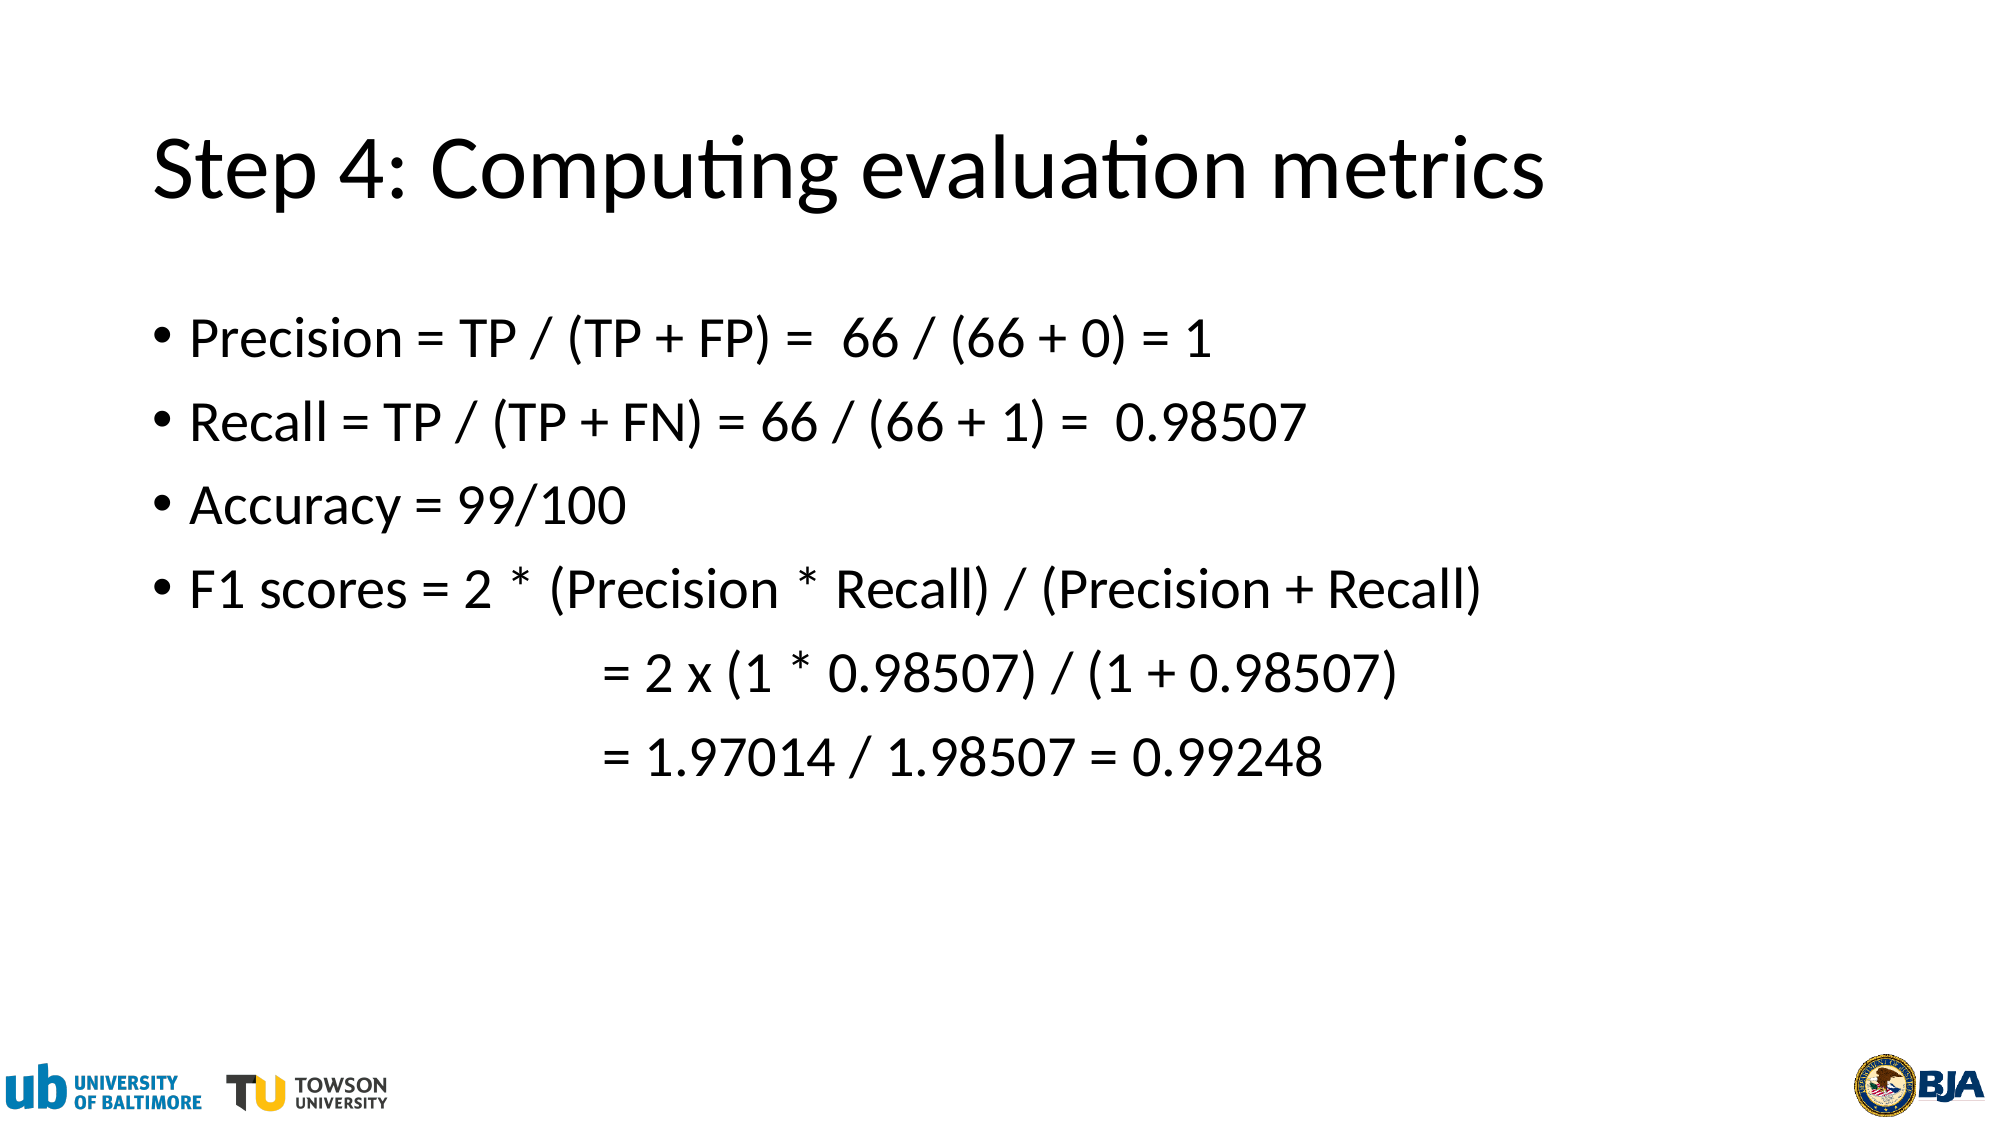

# Step 4: Computing evaluation metrics
Precision = TP / (TP + FP) =  66 / (66 + 0) = 1
Recall = TP / (TP + FN) = 66 / (66 + 1) =  0.98507
Accuracy = 99/100
F1 scores = 2 * (Precision * Recall) / (Precision + Recall)
			= 2 x (1 * 0.98507) / (1 + 0.98507)
			= 1.97014 / 1.98507 = 0.99248